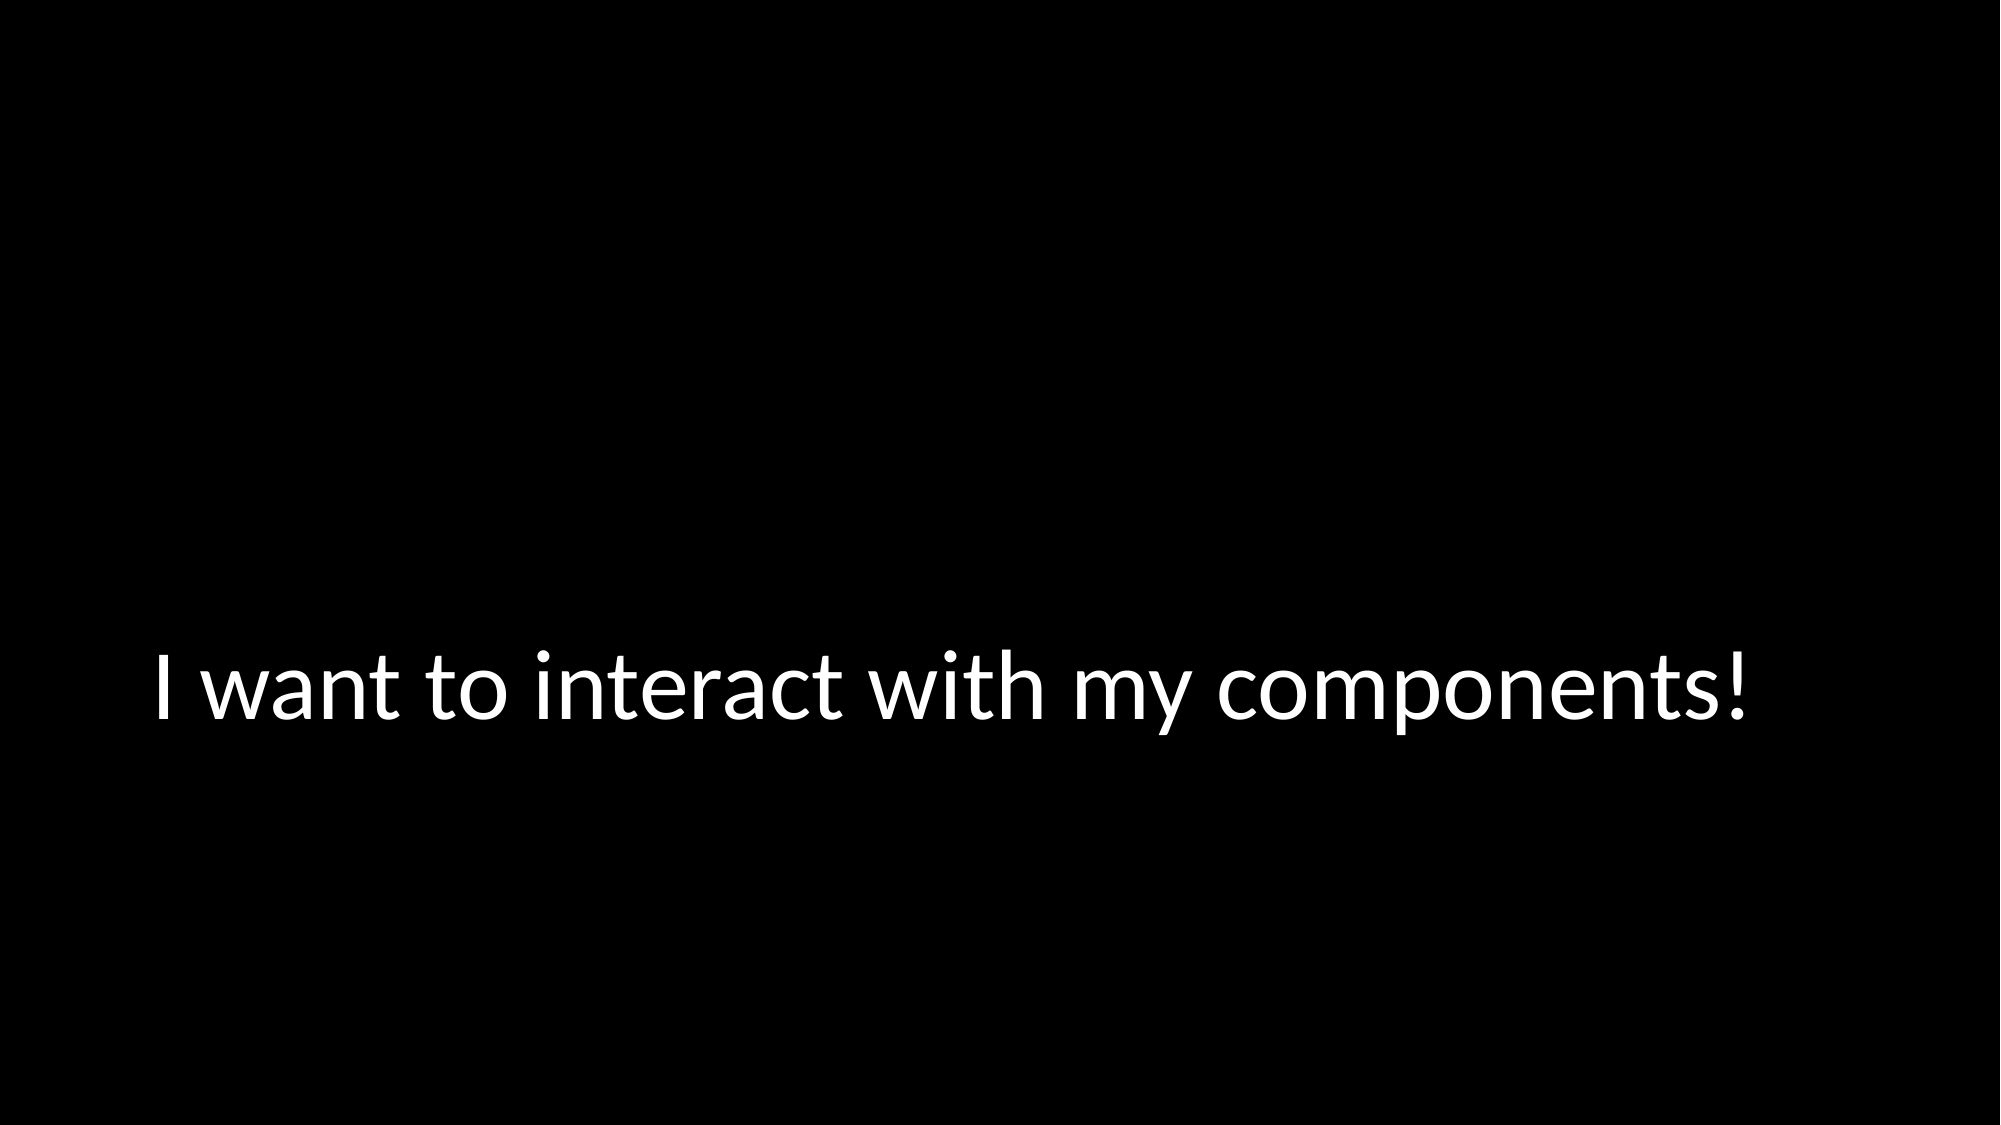

# I want to interact with my components!